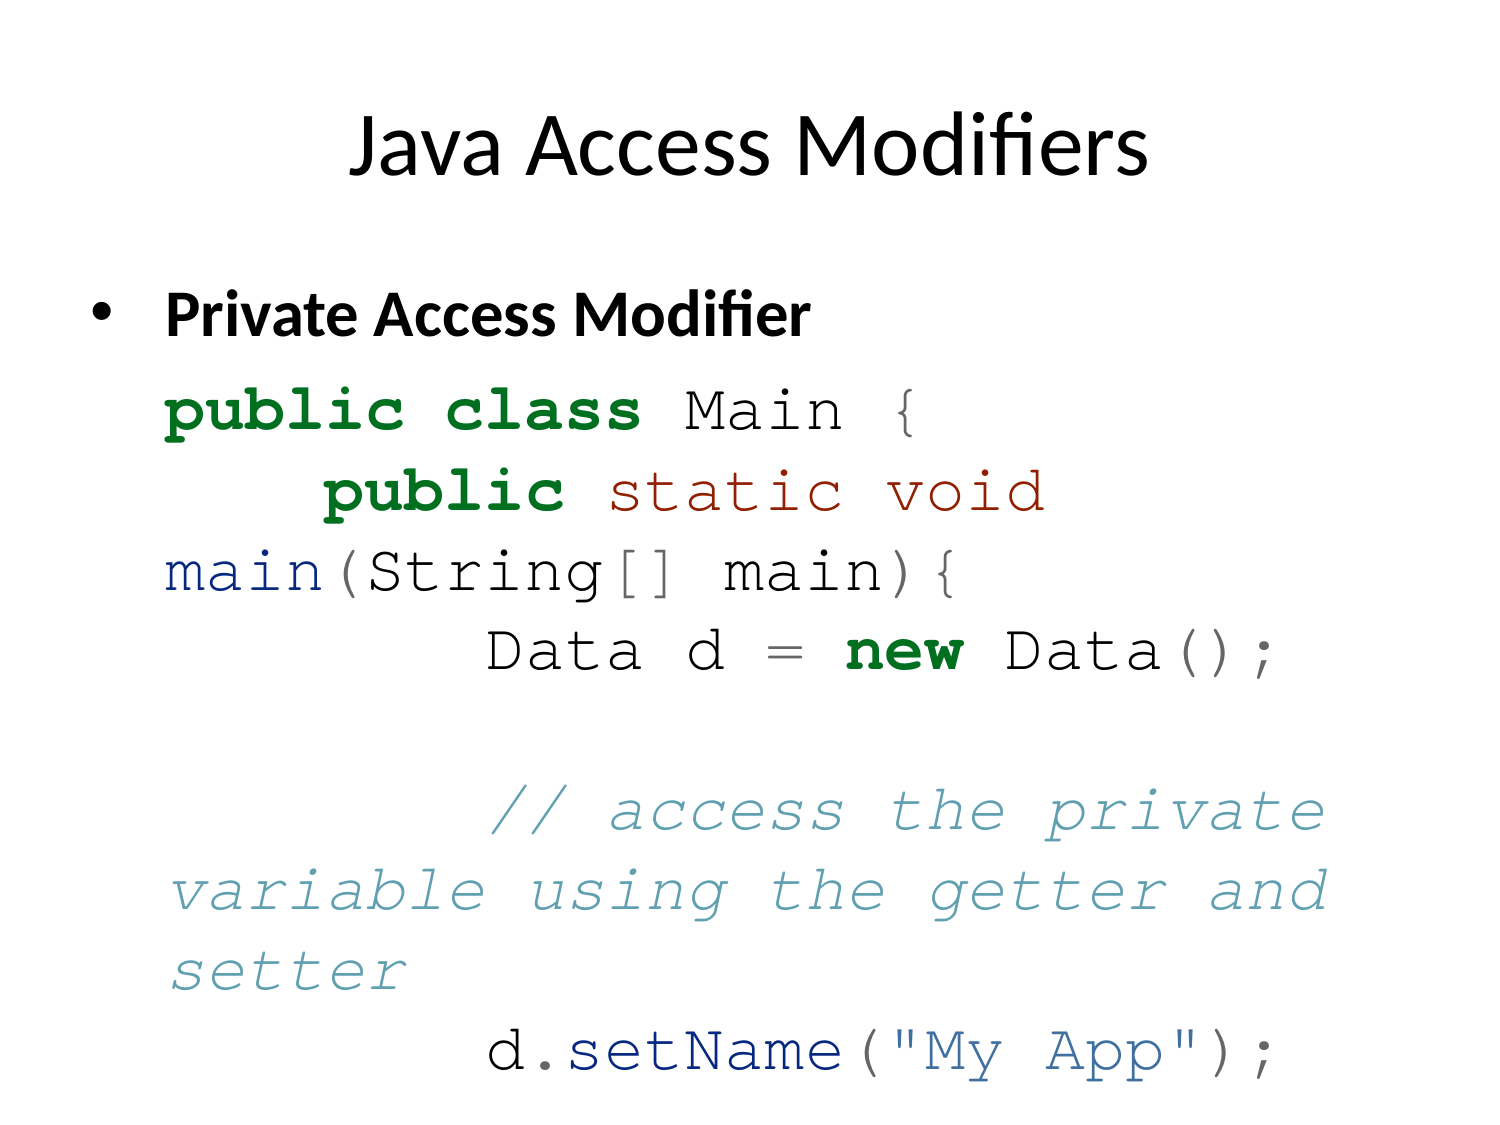

# Java Access Modifiers
Private Access Modifier
public class Main {
    public static void main(String[] main){
        Data d = new Data();
        // access the private variable using the getter and setter
        d.setName("My App");
        System.out.println(d.getName());
    }
}